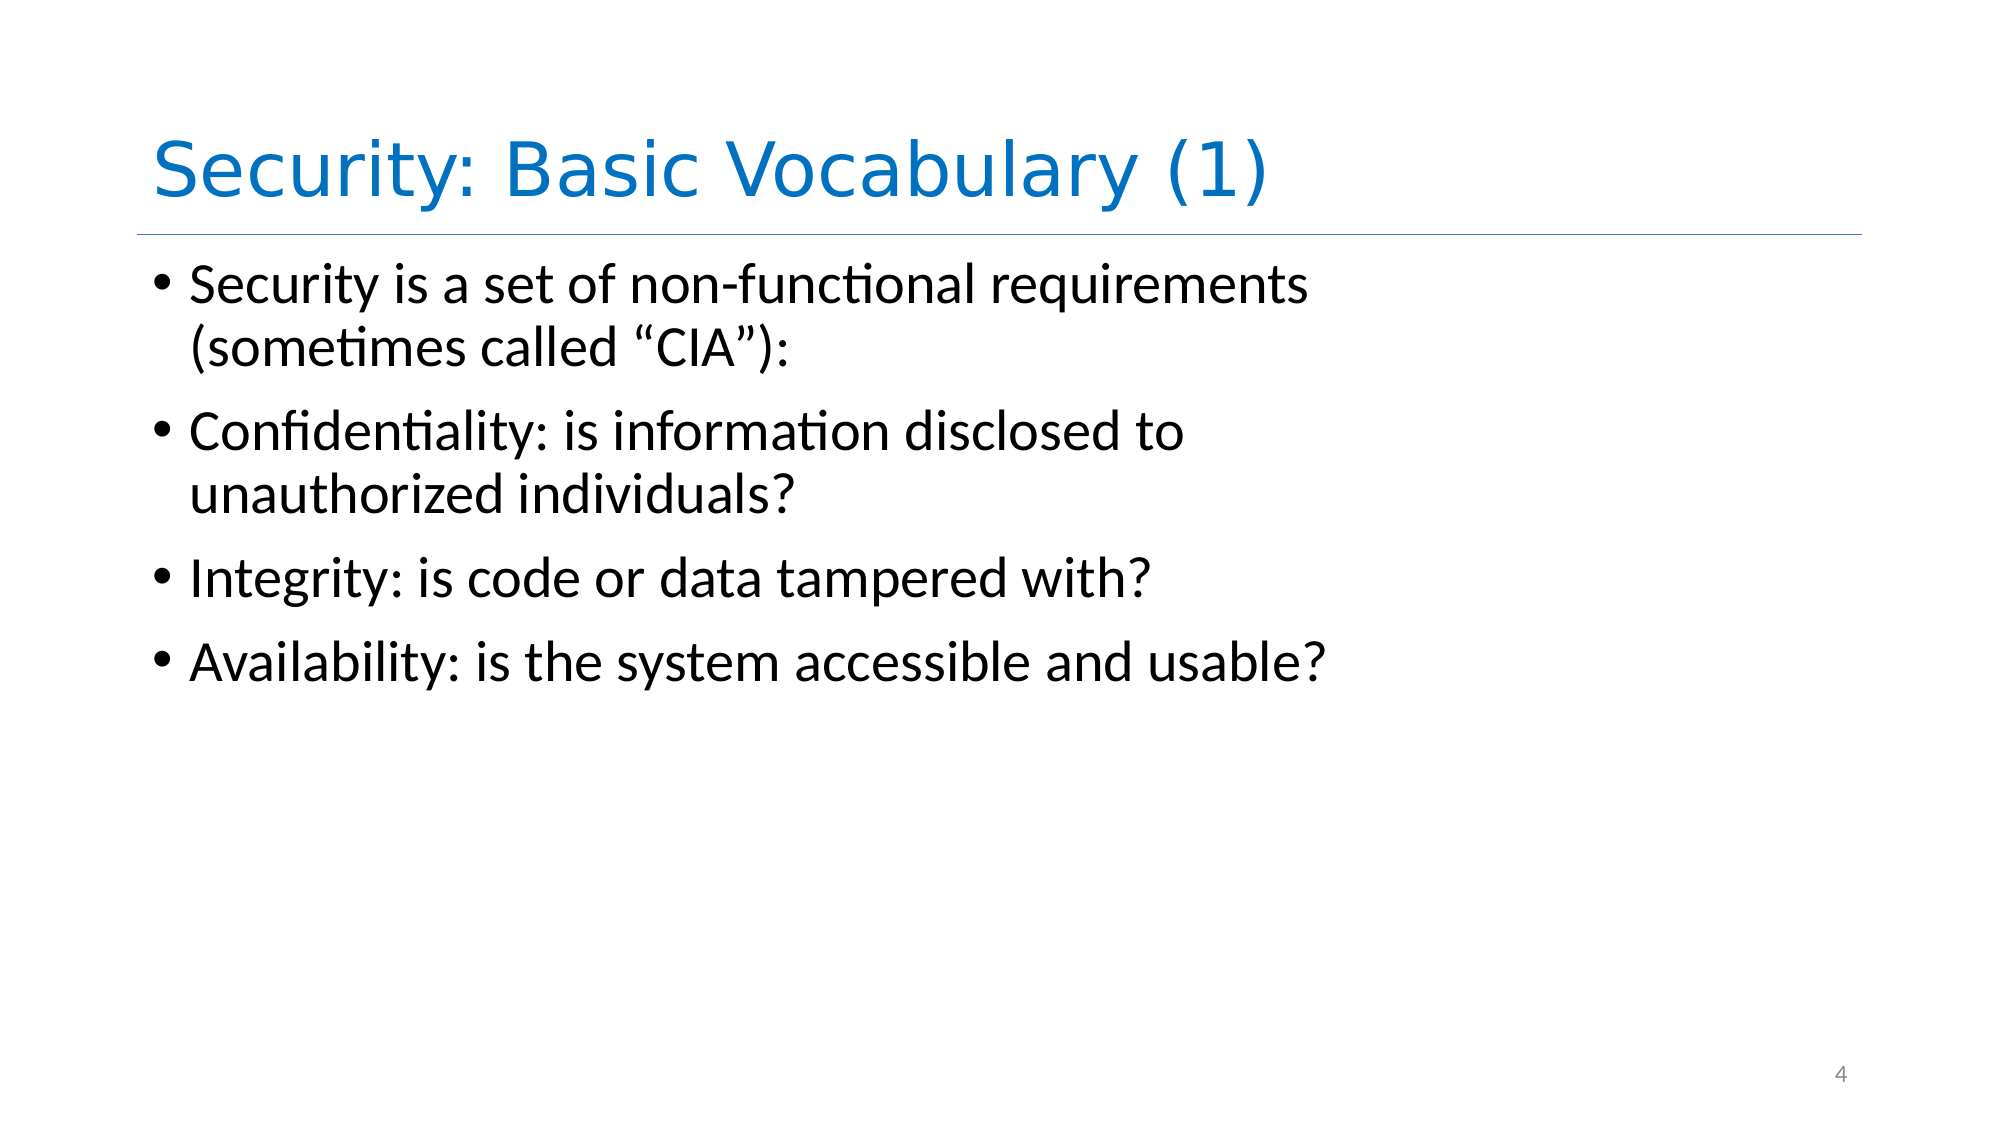

# Security: Basic Vocabulary (1)
Security is a set of non-functional requirements (sometimes called “CIA”):
Confidentiality: is information disclosed to unauthorized individuals?
Integrity: is code or data tampered with?
Availability: is the system accessible and usable?

4